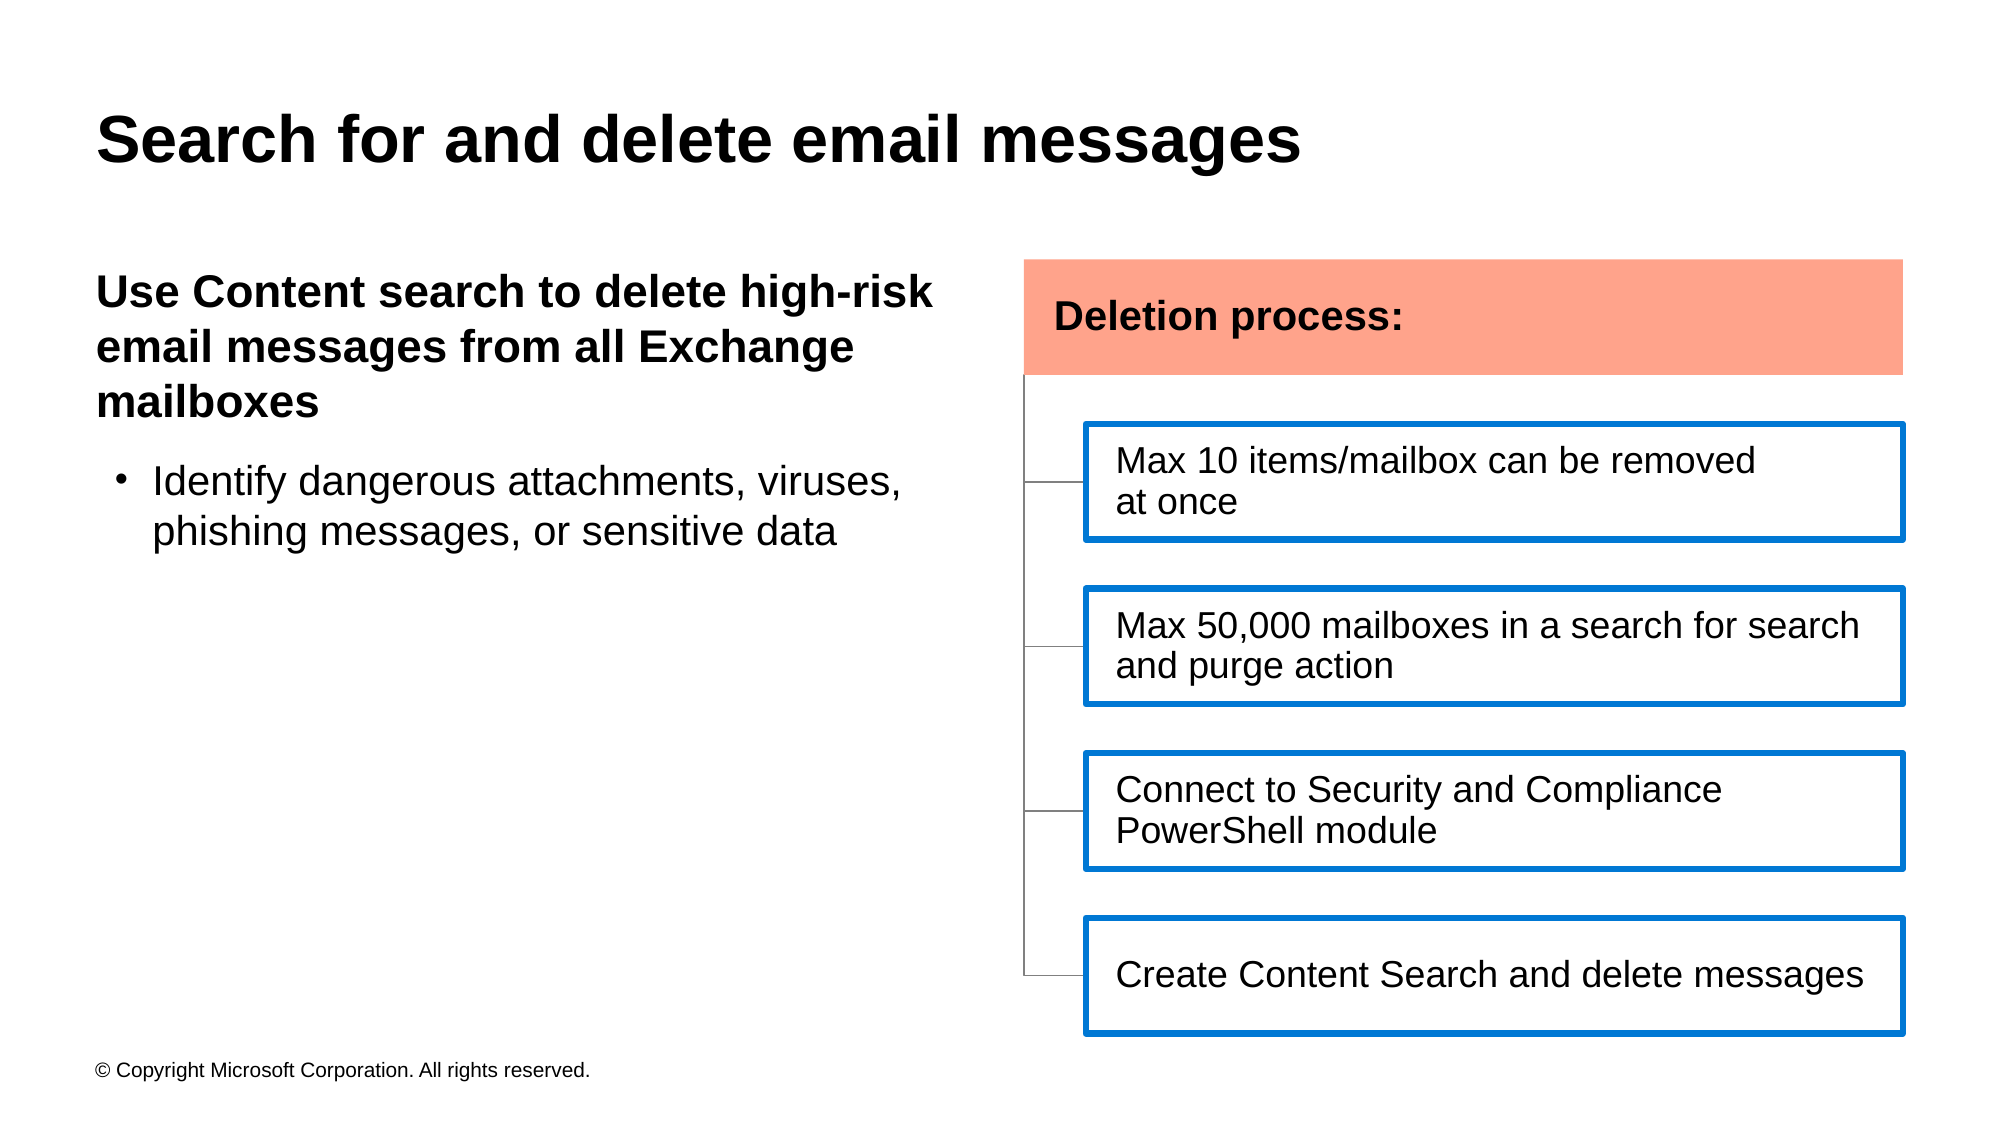

# Search for and delete email messages
Deletion process:
Use Content search to delete high-risk email messages from all Exchange mailboxes

Max 10 items/mailbox can be removed
at once
Identify dangerous attachments, viruses, phishing messages, or sensitive data
Max 50,000 mailboxes in a search for search and purge action
Connect to Security and Compliance PowerShell module
Create Content Search and delete messages